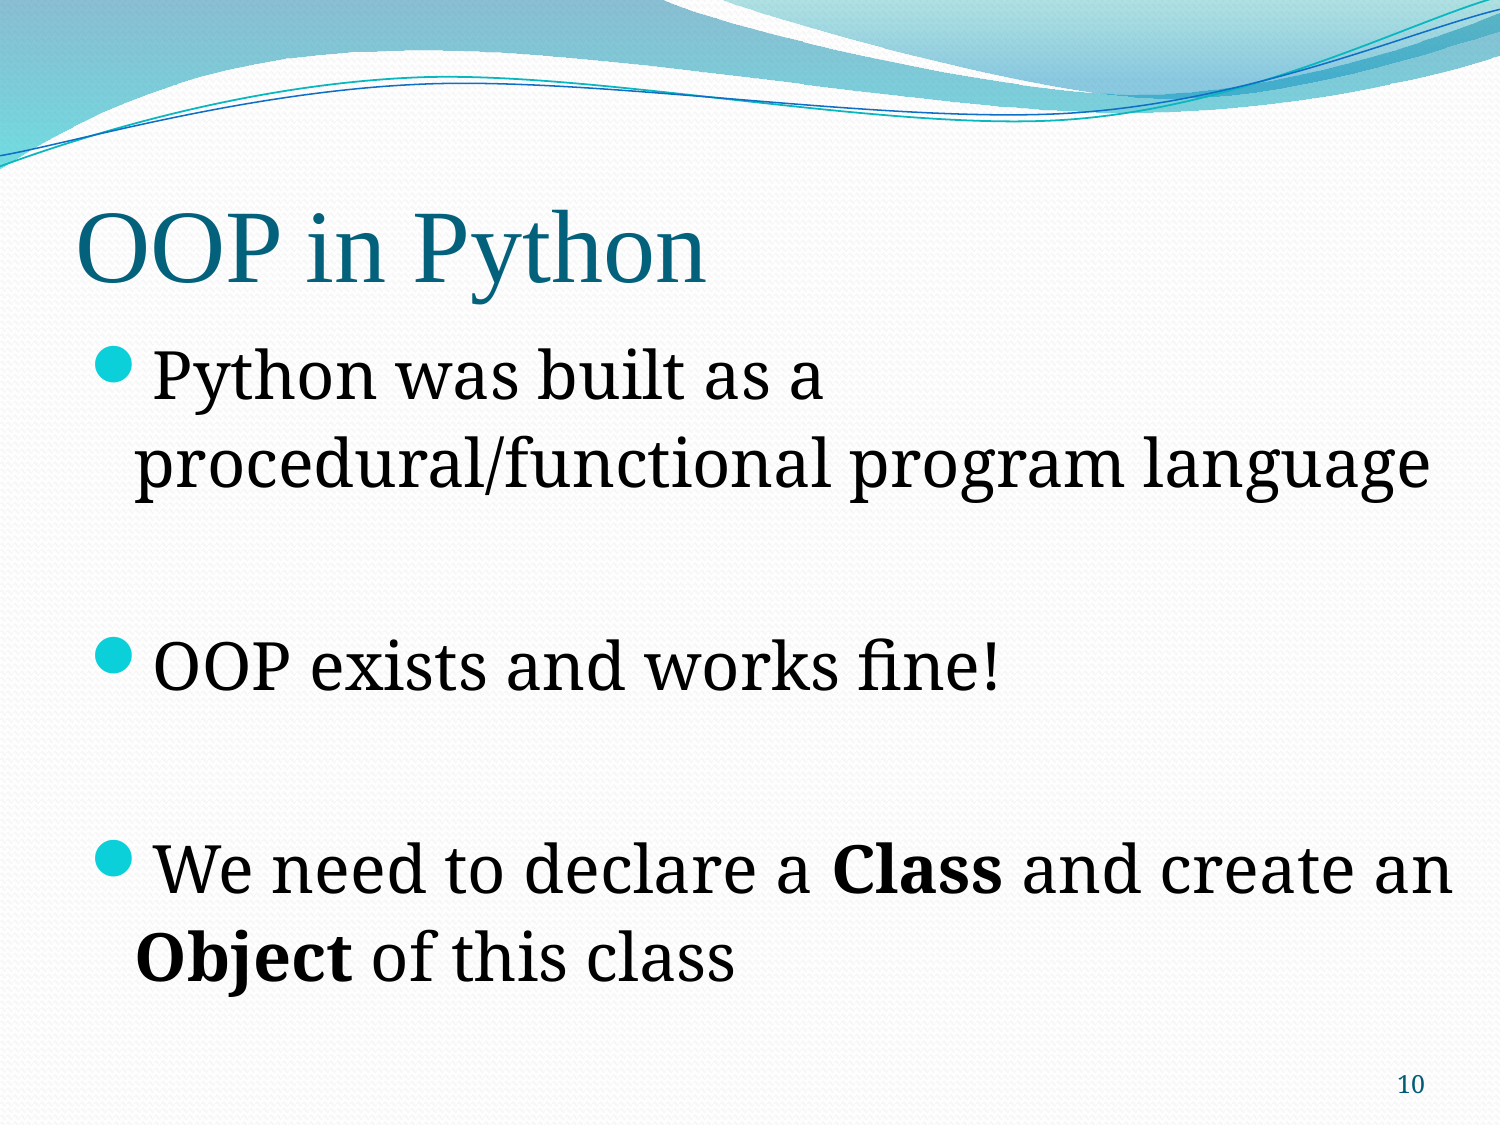

# OOP in Python
Python was built as a procedural/functional program language

OOP exists and works fine!

We need to declare a Class and create an Object of this class

10